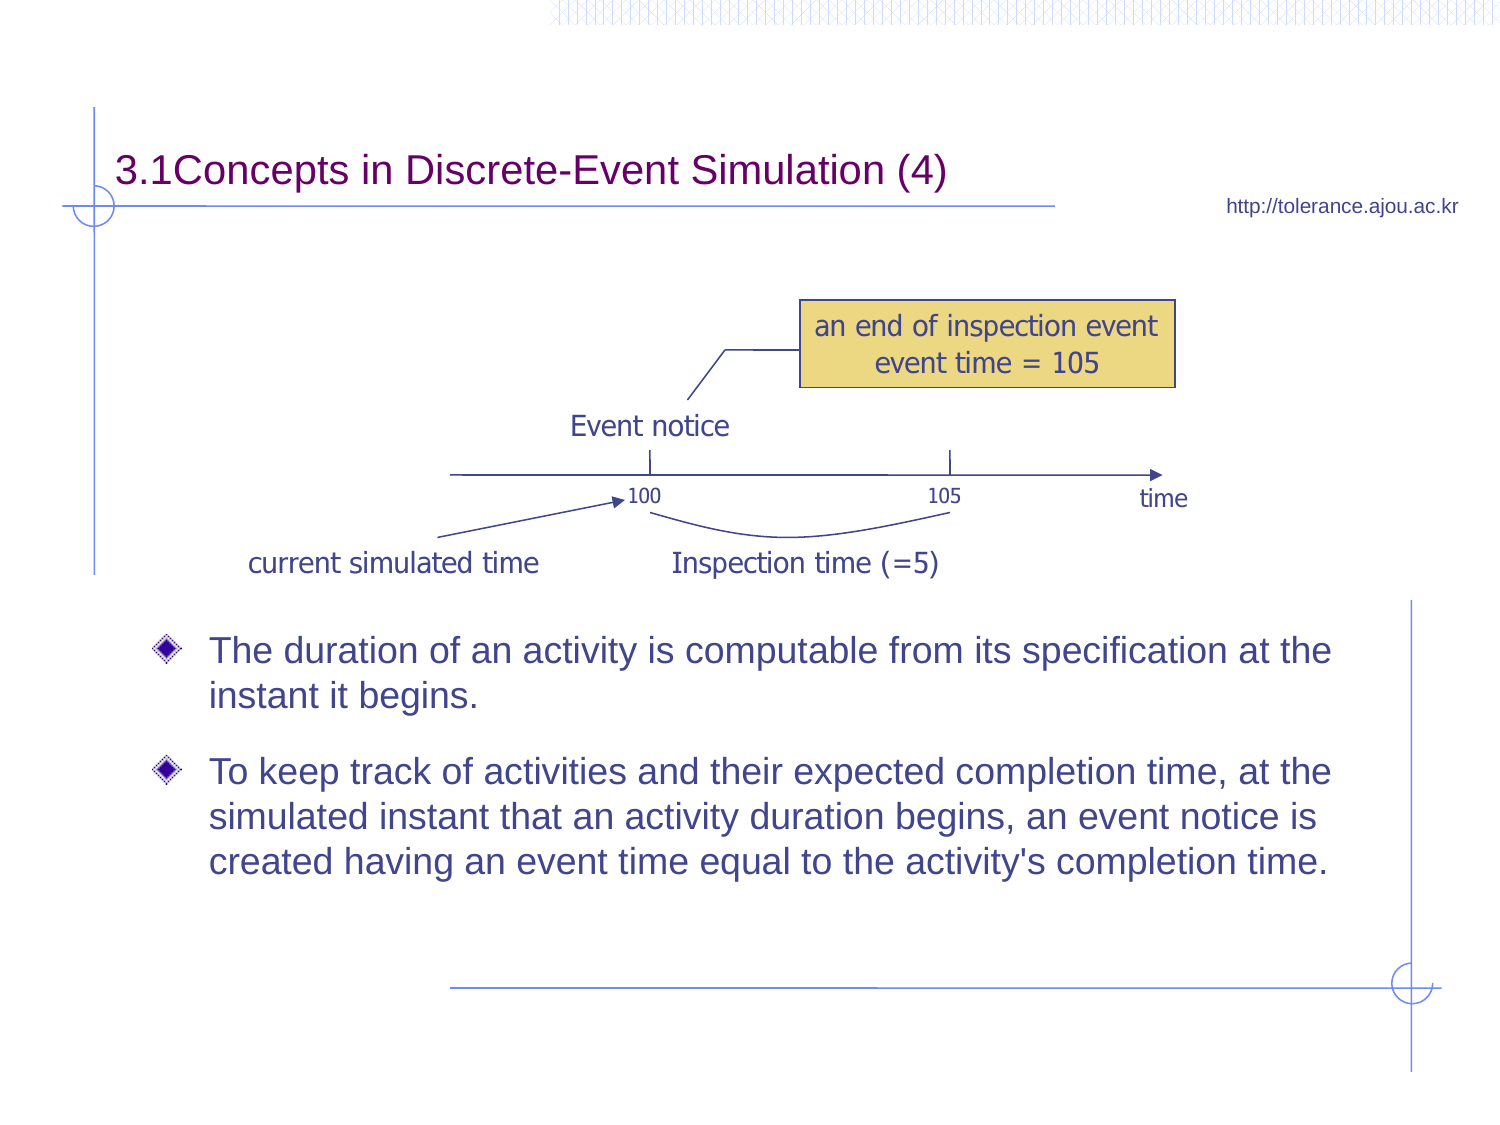

# 3.1Concepts in Discrete-Event Simulation (4)

an end of inspection event
event time = 105

Event notice

100
105
time

current simulated time
Inspection time (=5)
The duration of an activity is computable from its specification at the instant it begins.

To keep track of activities and their expected completion time, at the simulated instant that an activity duration begins, an event notice is created having an event time equal to the activity's completion time.